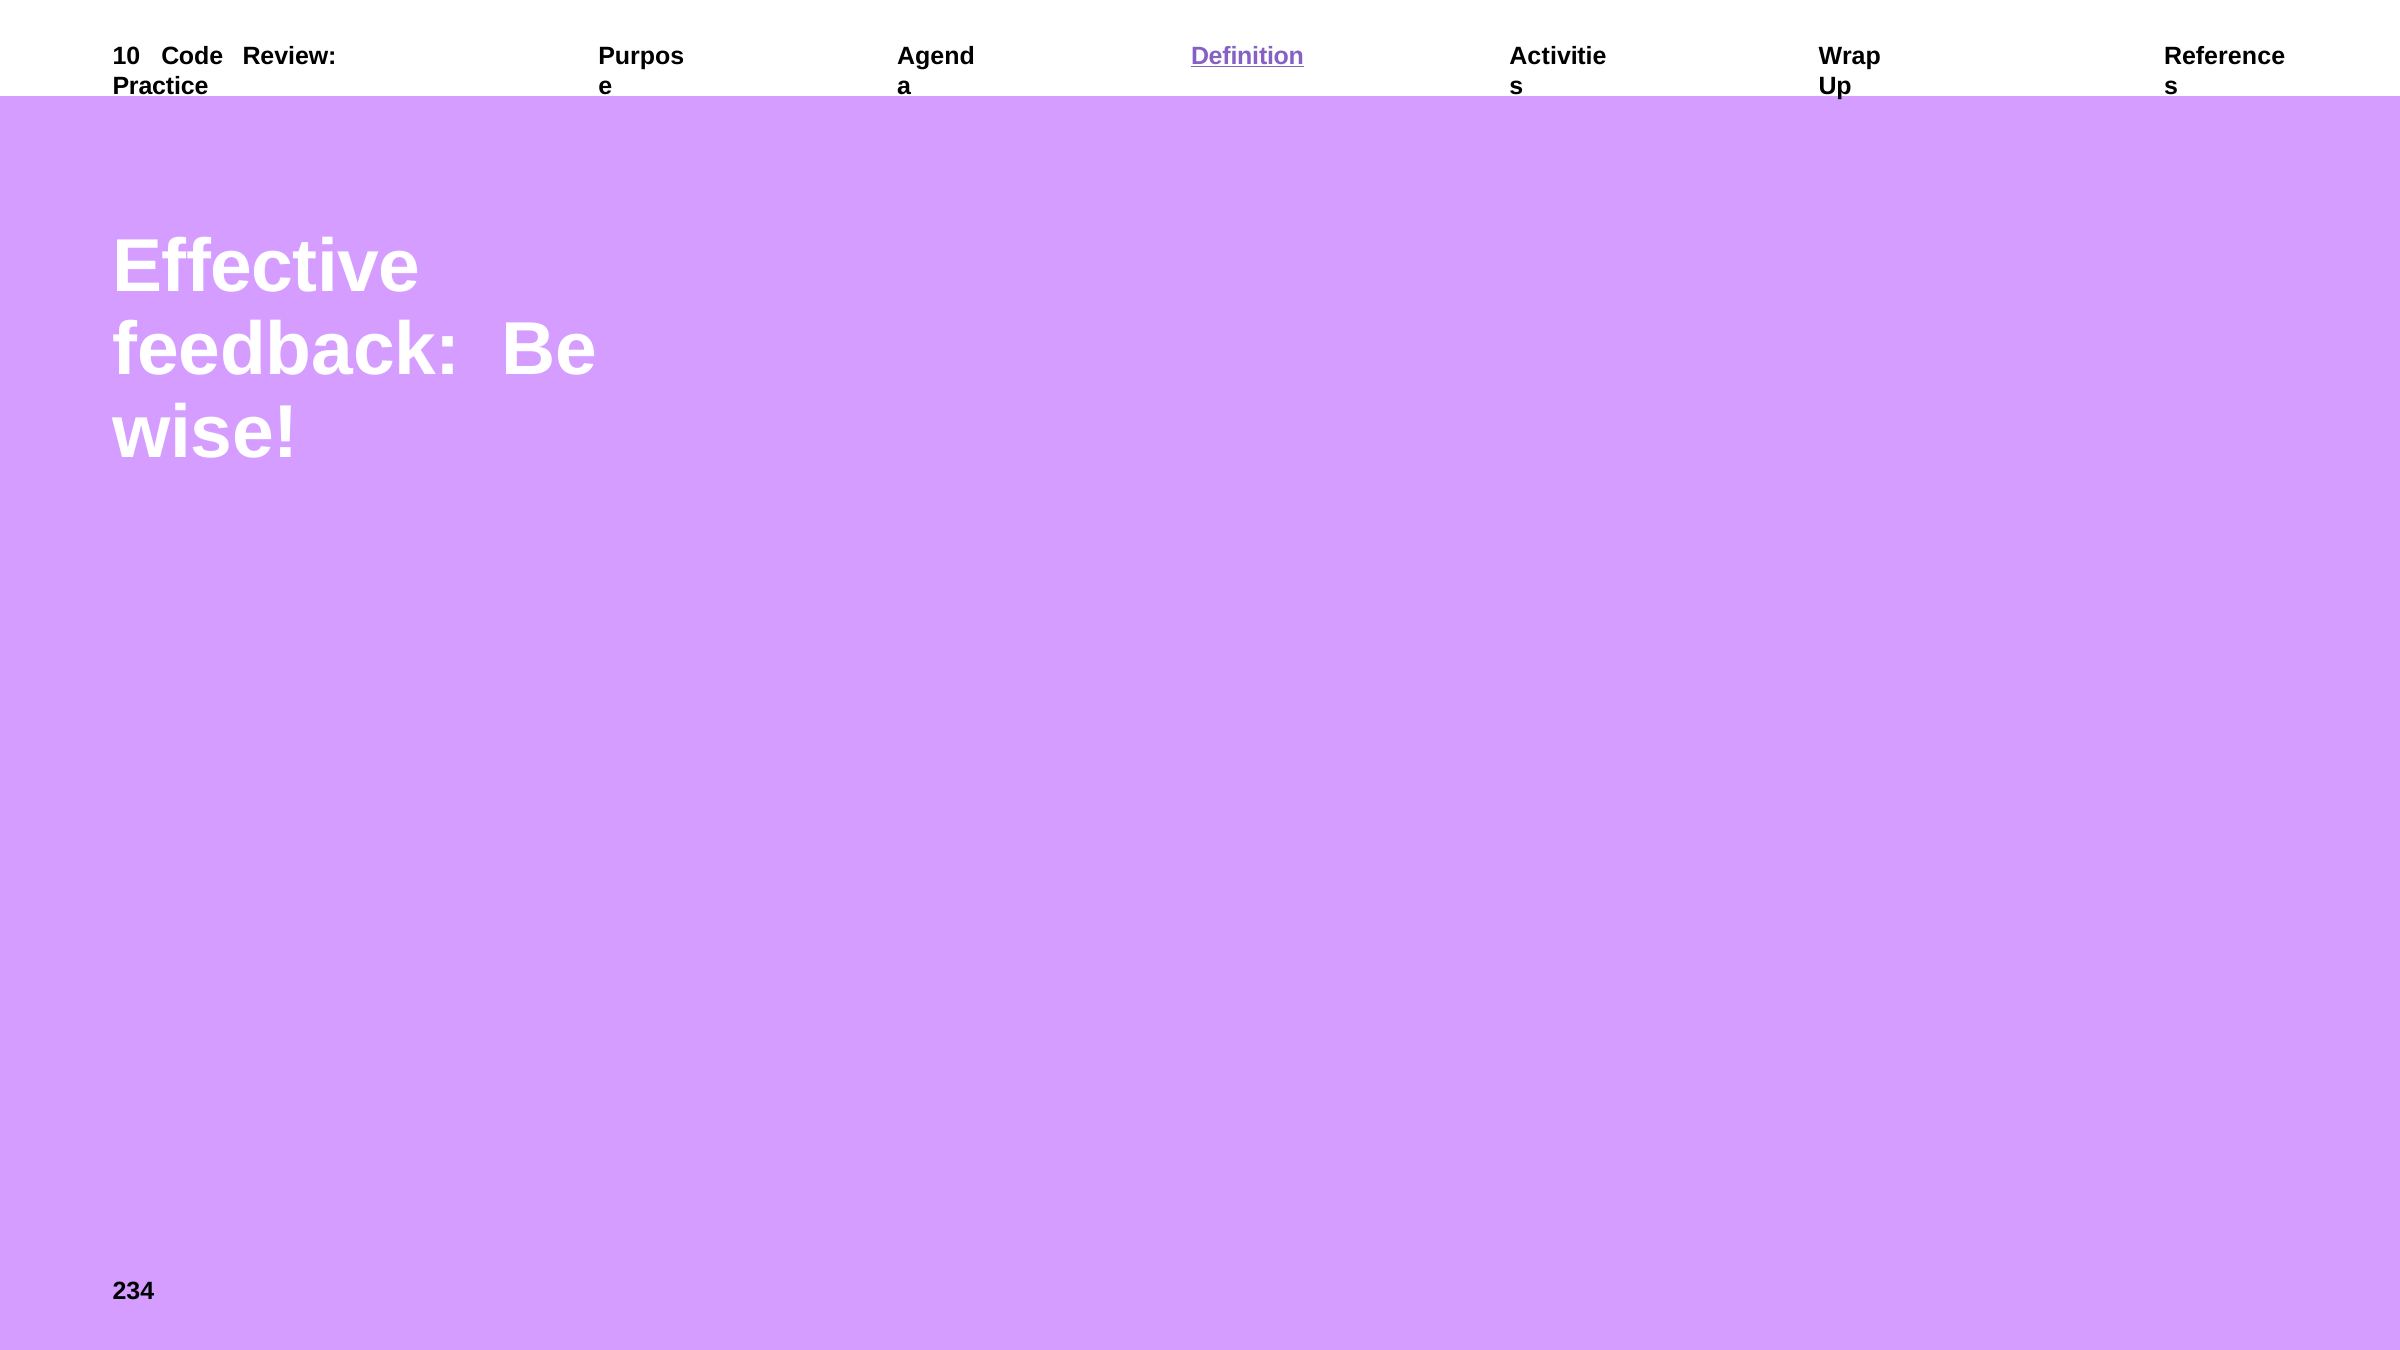

10	Code	Review:	Practice
Purpose
Agenda
Definition
Activities
Wrap	Up
References

Effective feedback:  Be wise!
234